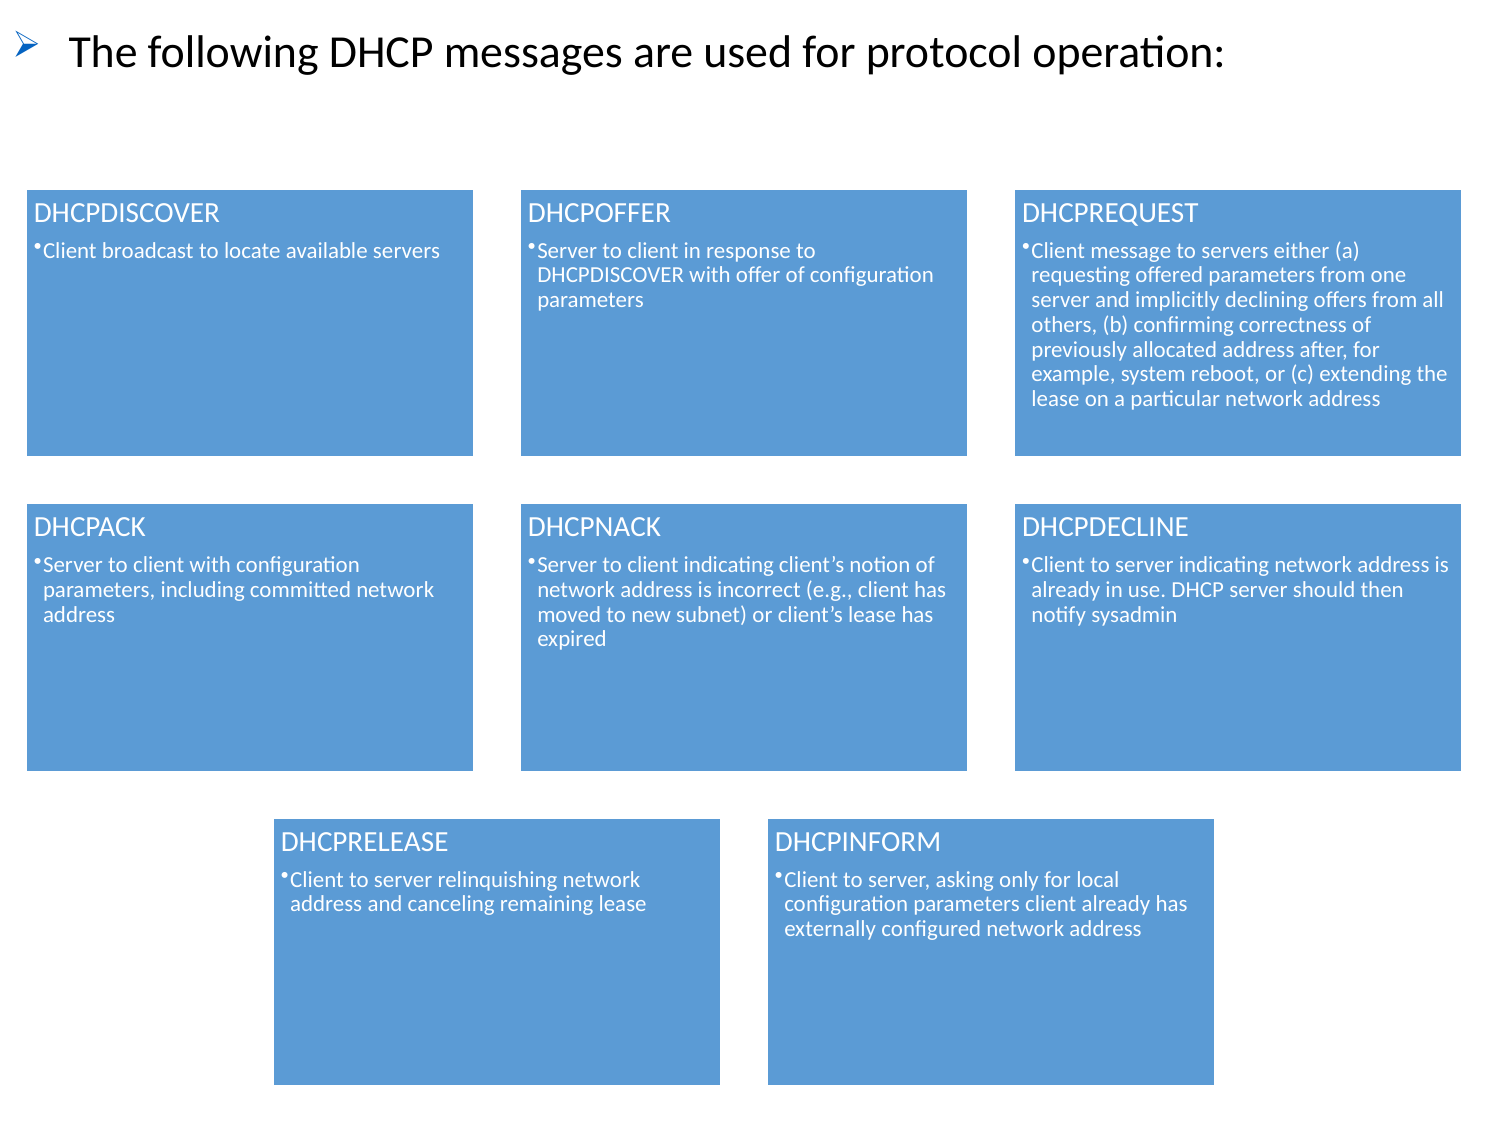

The following DHCP messages are used for protocol operation:
DHCPDISCOVER
Client broadcast to locate available servers
DHCPOFFER
Server to client in response to DHCPDISCOVER with offer of configuration parameters
DHCPREQUEST
Client message to servers either (a) requesting offered parameters from one server and implicitly declining offers from all others, (b) confirming correctness of previously allocated address after, for example, system reboot, or (c) extending the lease on a particular network address
DHCPACK
Server to client with configuration parameters, including committed network address
DHCPNACK
Server to client indicating client’s notion of network address is incorrect (e.g., client has moved to new subnet) or client’s lease has expired
DHCPDECLINE
Client to server indicating network address is already in use. DHCP server should then notify sysadmin
DHCPRELEASE
Client to server relinquishing network address and canceling remaining lease
DHCPINFORM
Client to server, asking only for local configuration parameters client already has externally configured network address